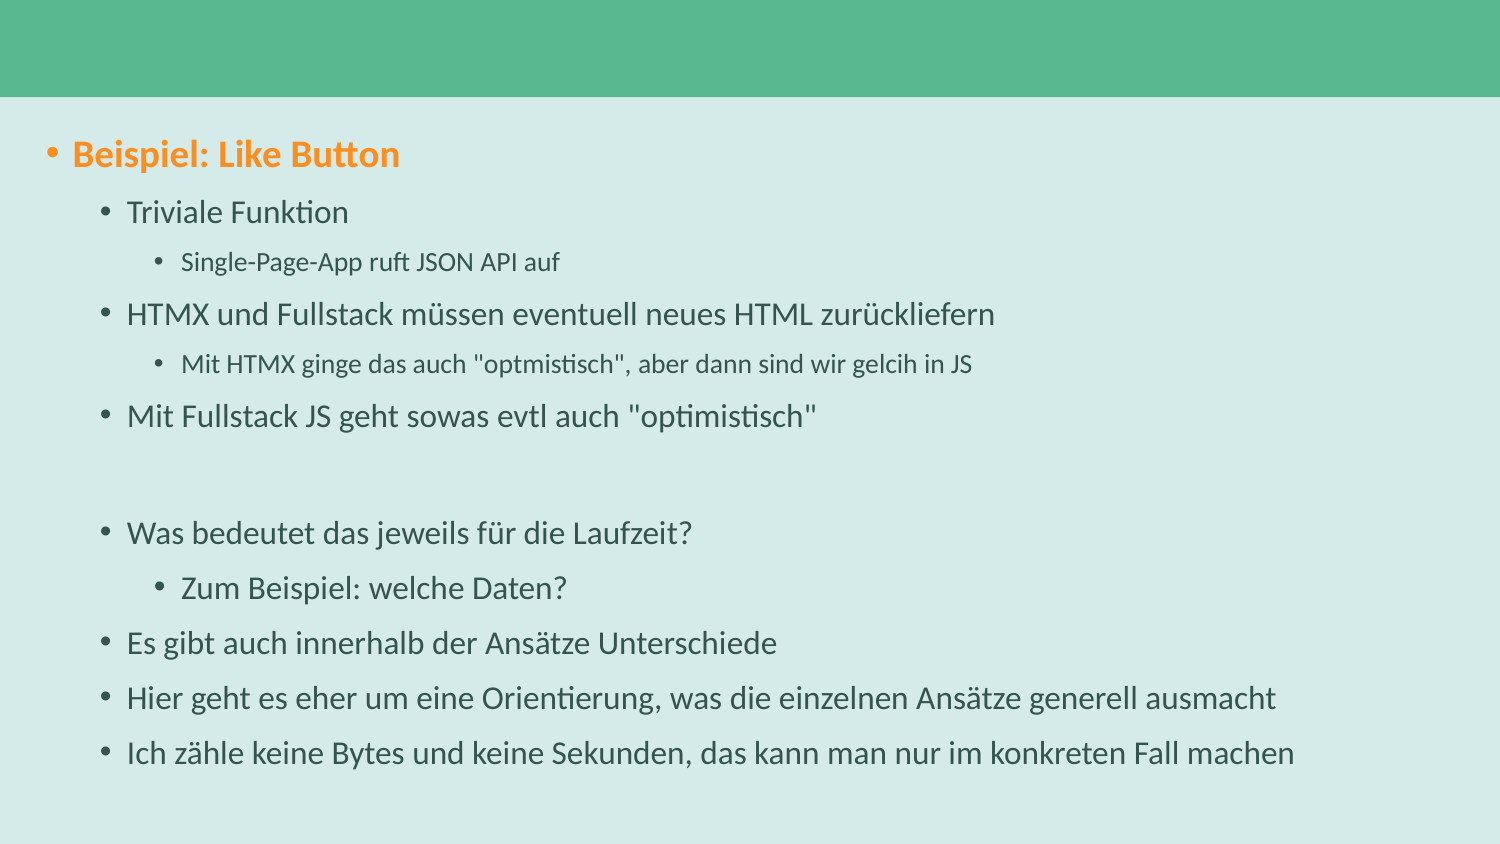

#
Beispiel: Like Button
Triviale Funktion
Single-Page-App ruft JSON API auf
HTMX und Fullstack müssen eventuell neues HTML zurückliefern
Mit HTMX ginge das auch "optmistisch", aber dann sind wir gelcih in JS
Mit Fullstack JS geht sowas evtl auch "optimistisch"

Was bedeutet das jeweils für die Laufzeit?
Zum Beispiel: welche Daten?
Es gibt auch innerhalb der Ansätze Unterschiede
Hier geht es eher um eine Orientierung, was die einzelnen Ansätze generell ausmacht
Ich zähle keine Bytes und keine Sekunden, das kann man nur im konkreten Fall machen